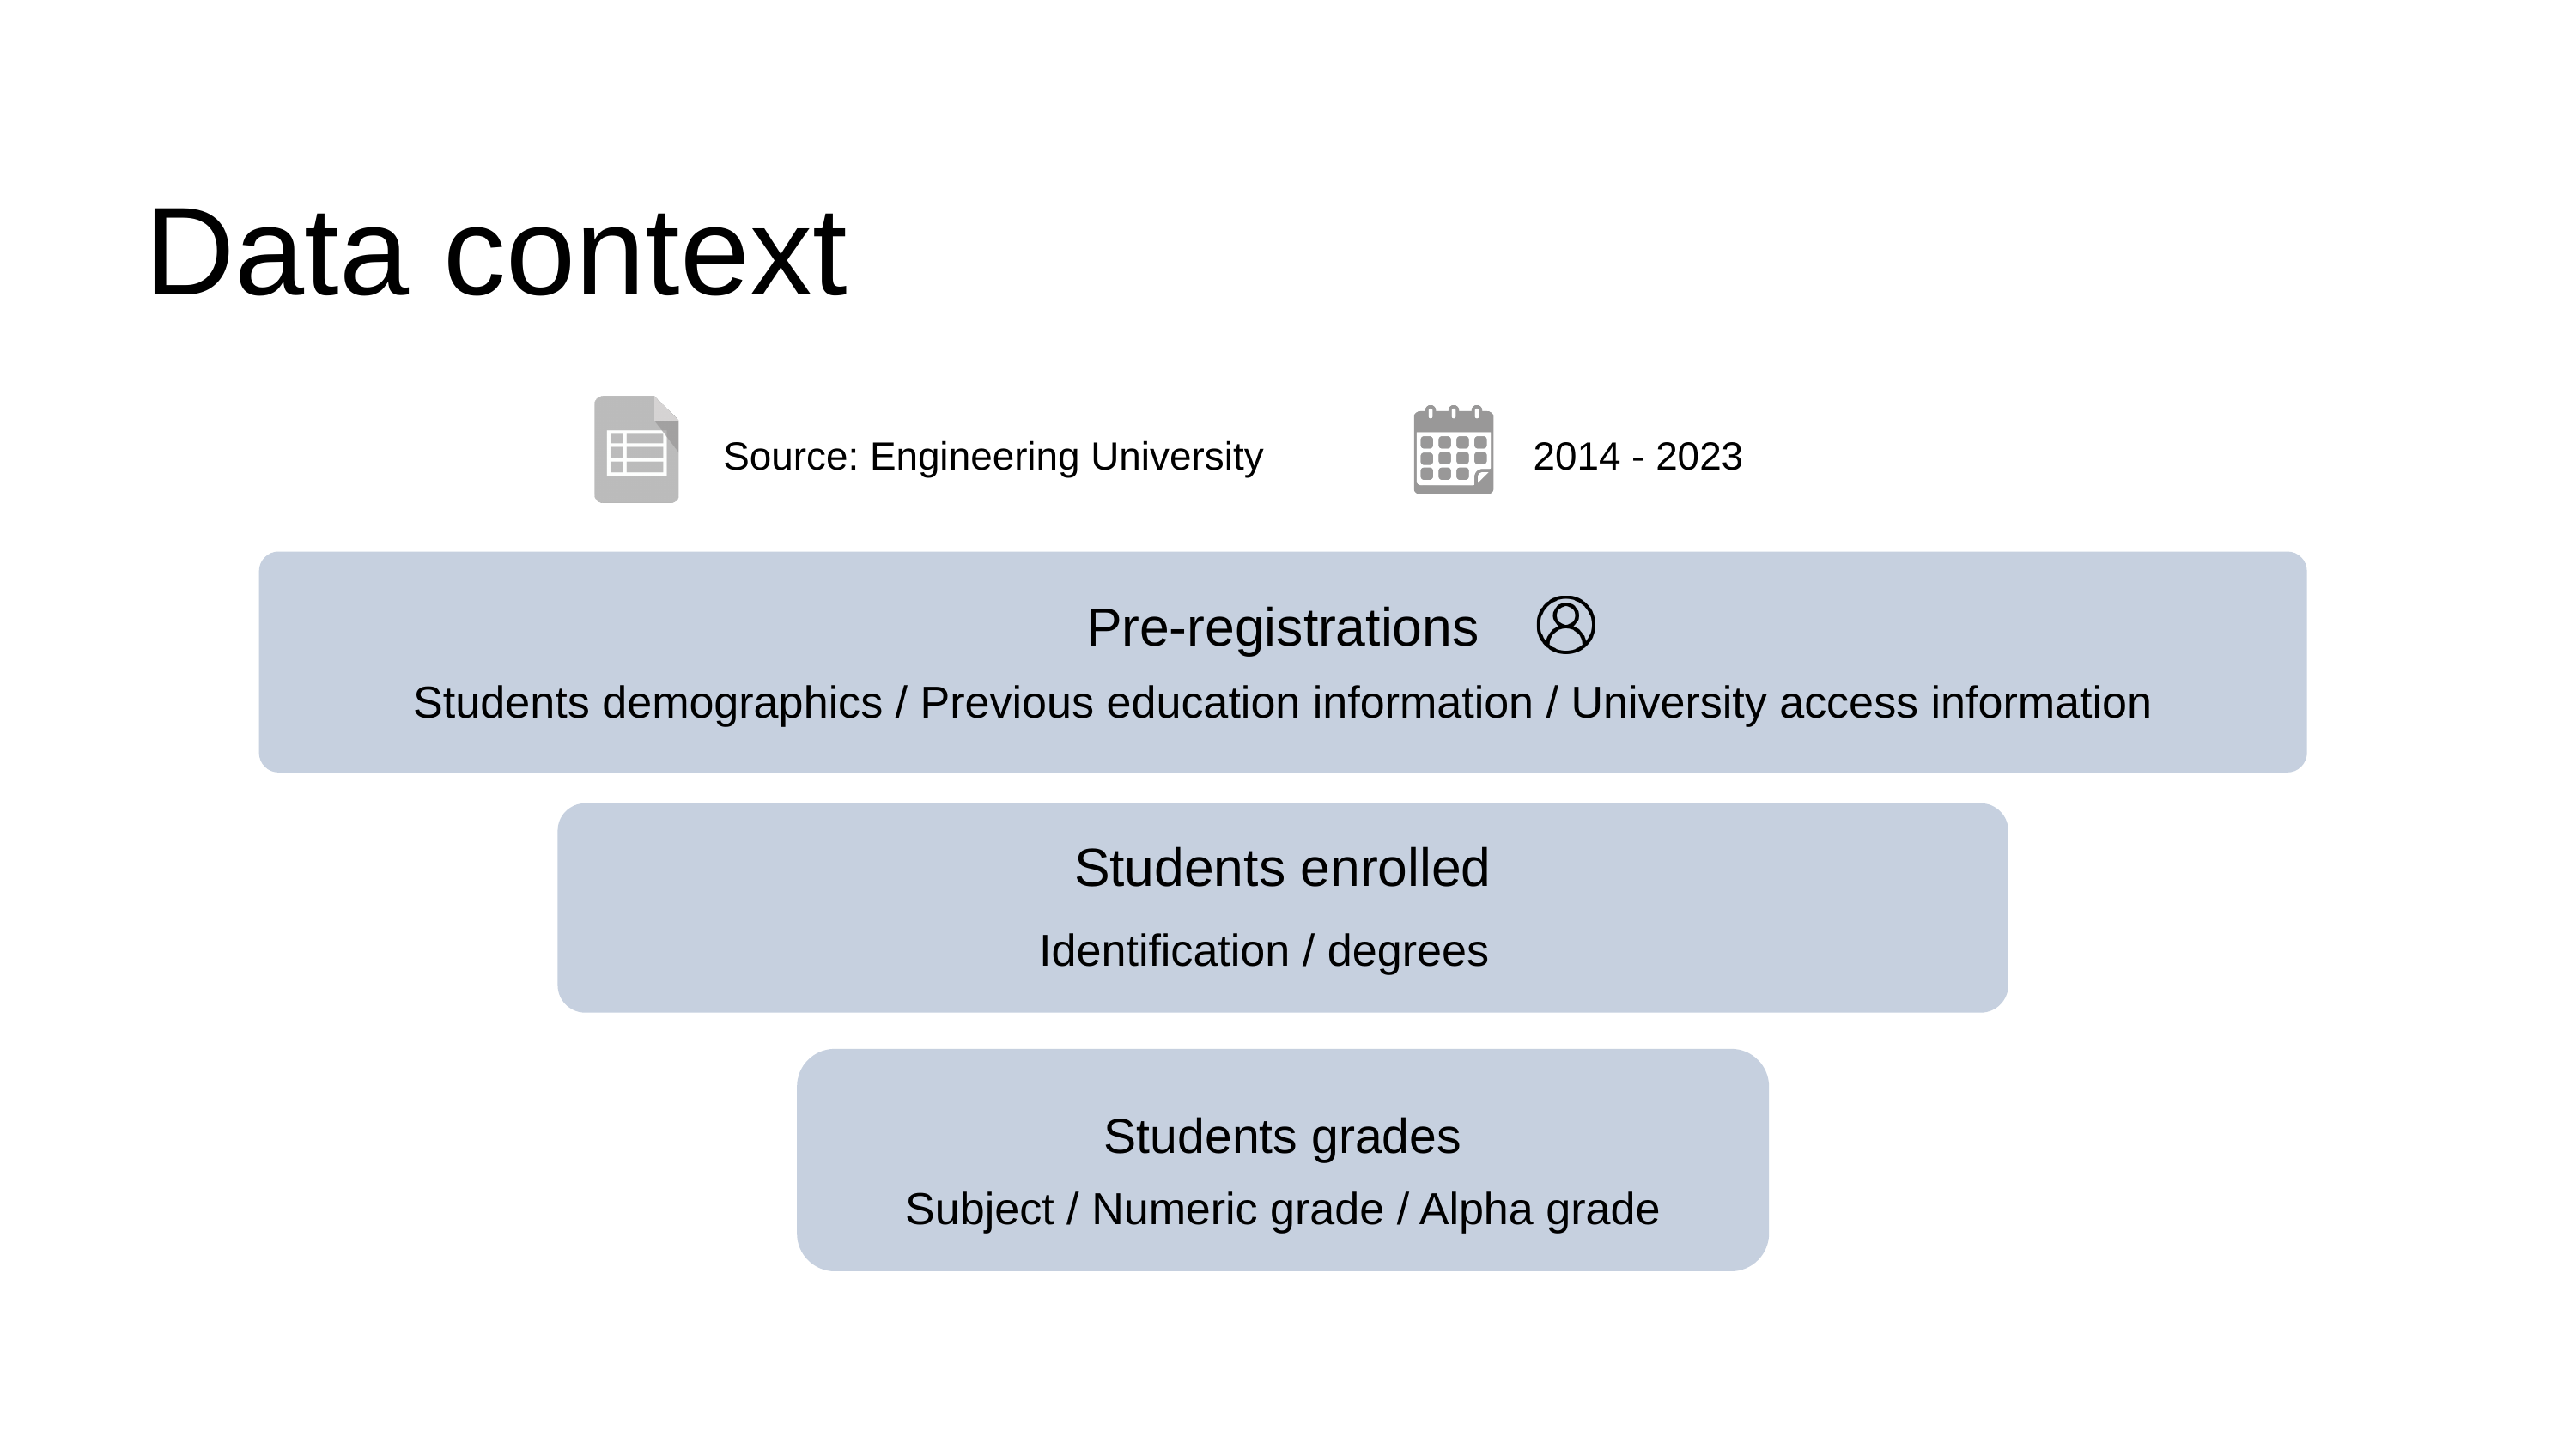

Data context

Source: Engineering University
2014 - 2023

Pre-registrations

Students demographics / Previous education information / University access information

Students enrolled
Identification / degrees

Students grades
Subject / Numeric grade / Alpha grade